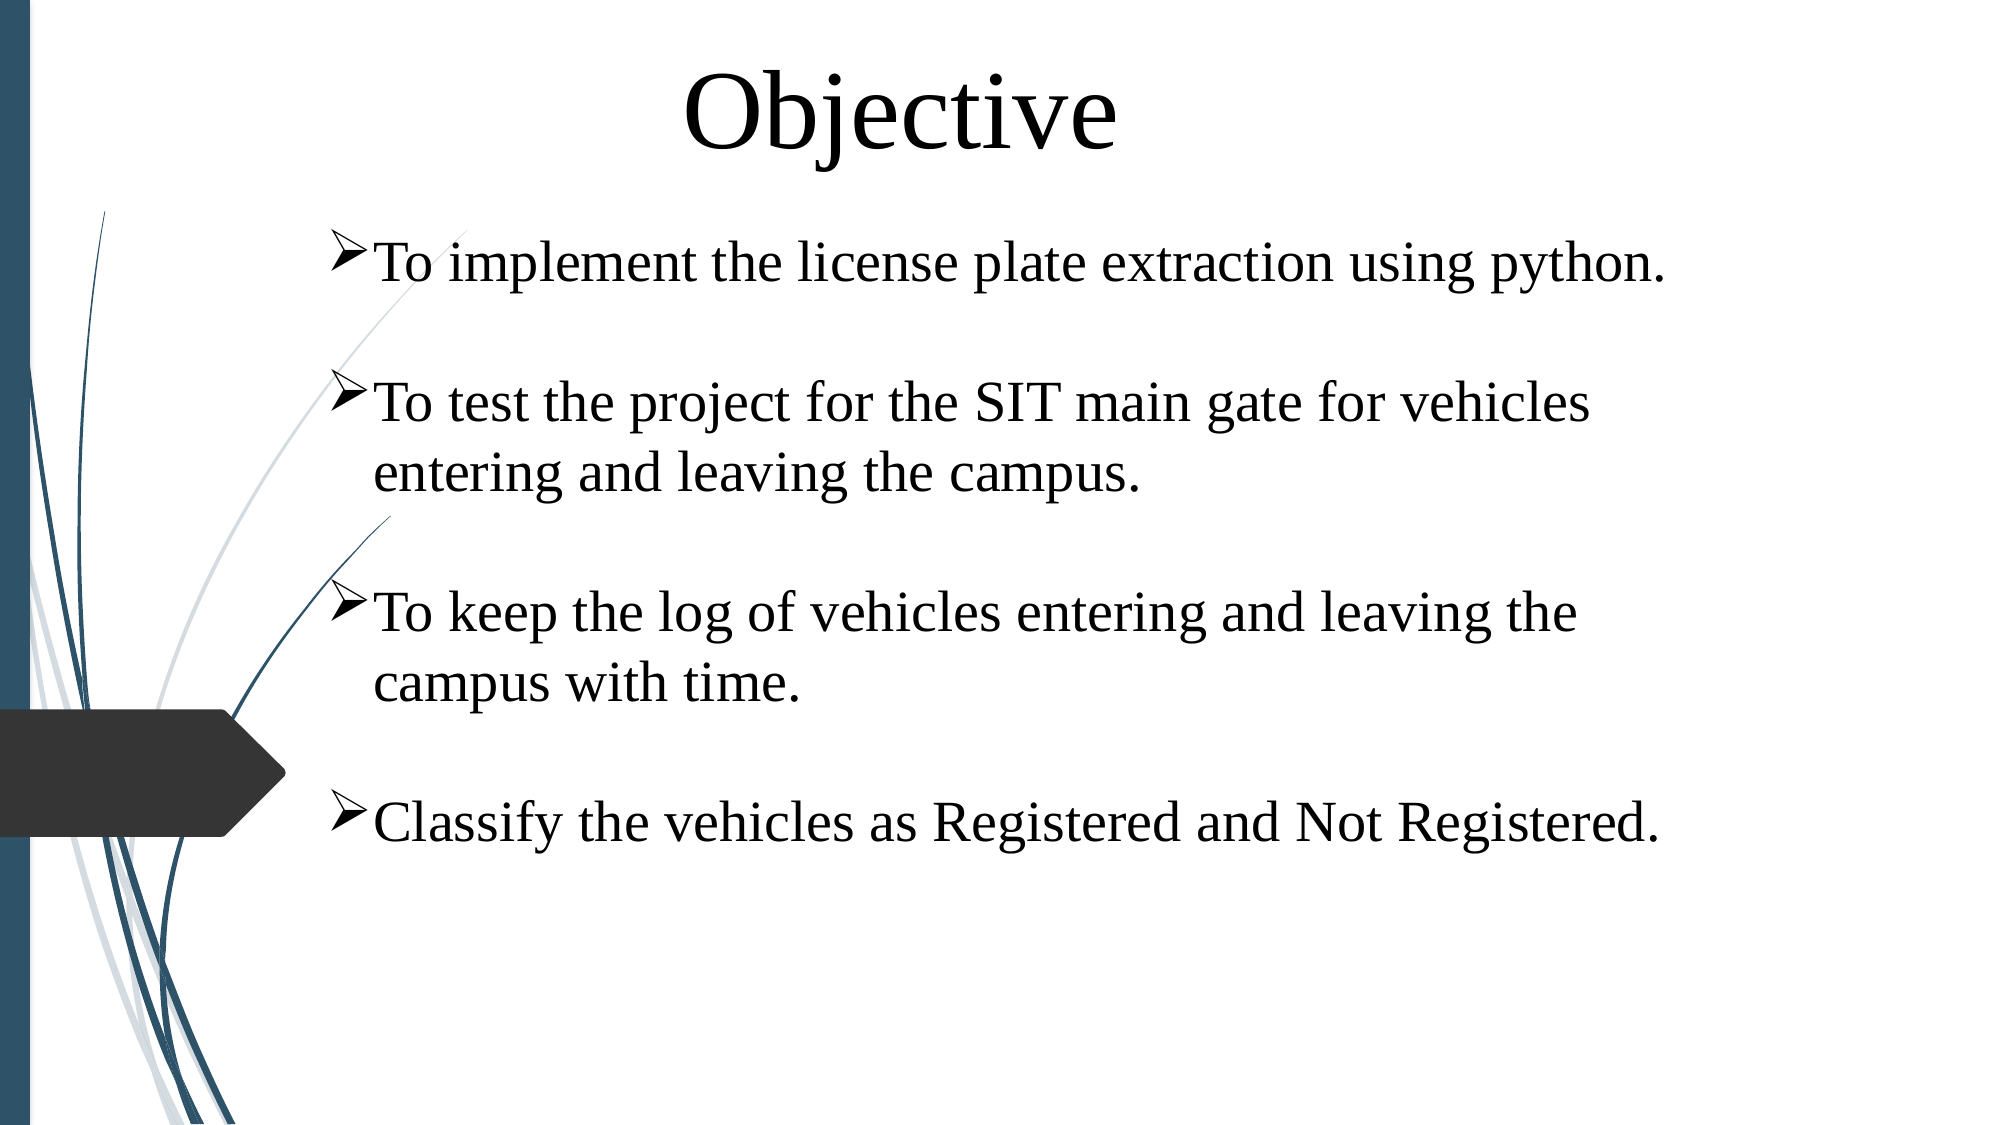

Objective
To implement the license plate extraction using python.

To test the project for the SIT main gate for vehicles entering and leaving the campus.

To keep the log of vehicles entering and leaving the campus with time.

Classify the vehicles as Registered and Not Registered.